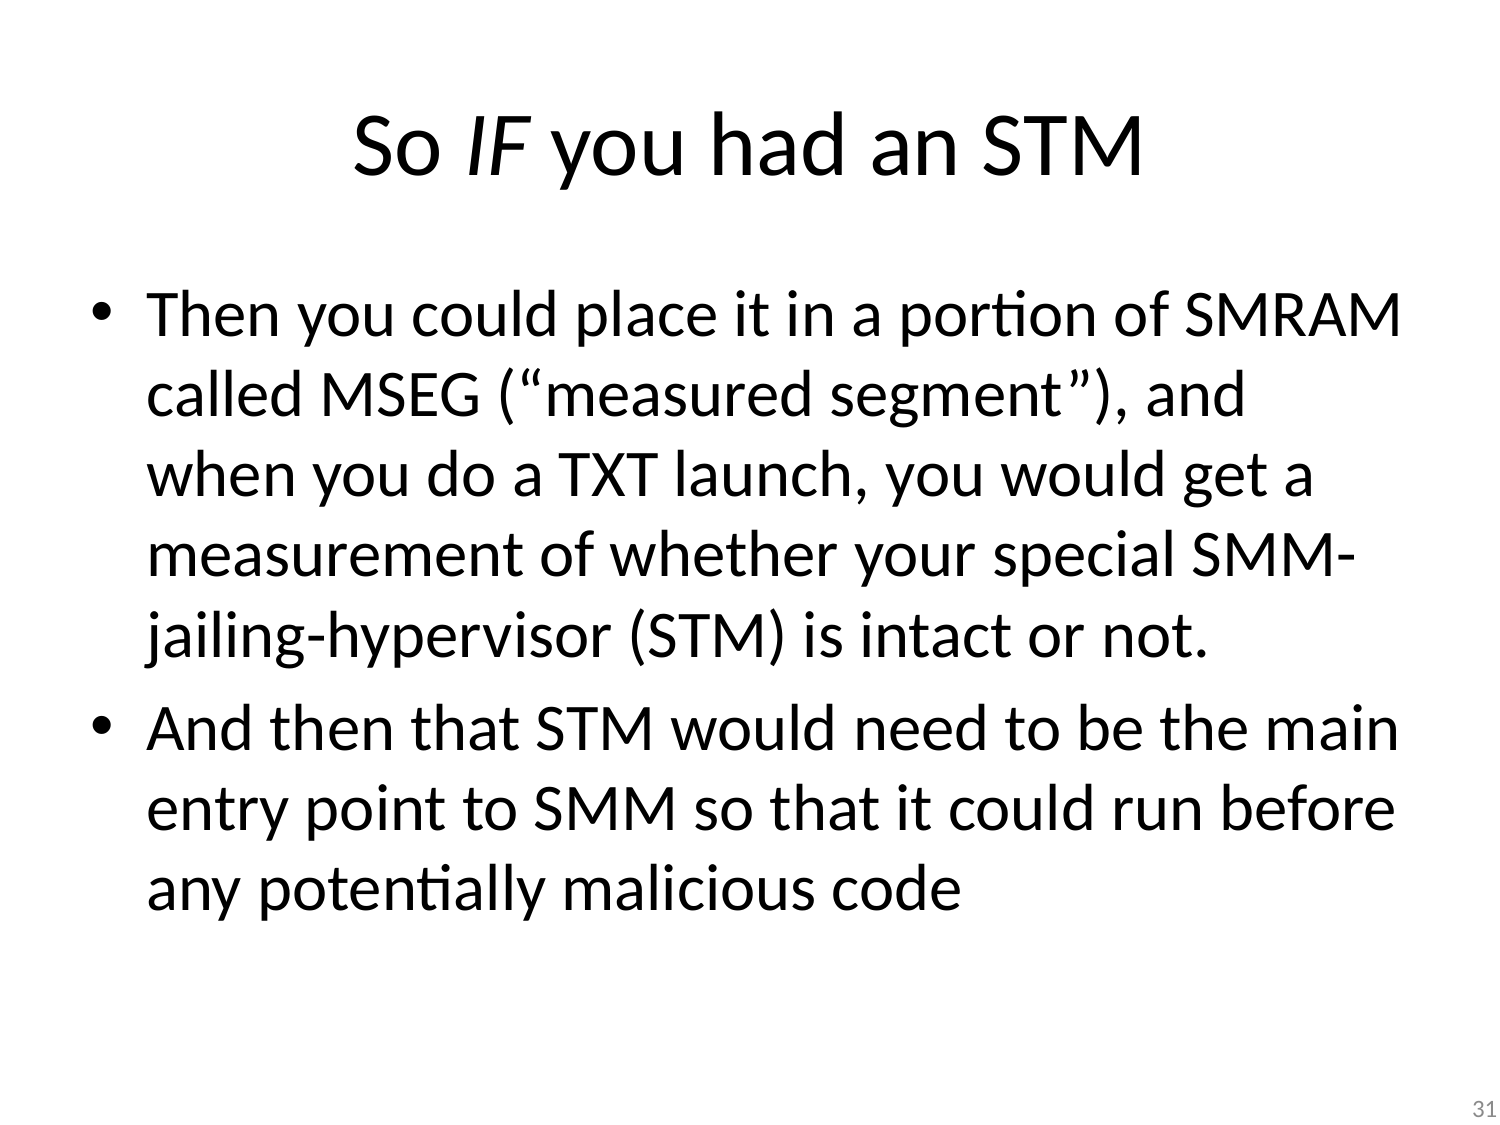

# So IF you had an STM
Then you could place it in a portion of SMRAM called MSEG (“measured segment”), and when you do a TXT launch, you would get a measurement of whether your special SMM-jailing-hypervisor (STM) is intact or not.
And then that STM would need to be the main entry point to SMM so that it could run before any potentially malicious code
31